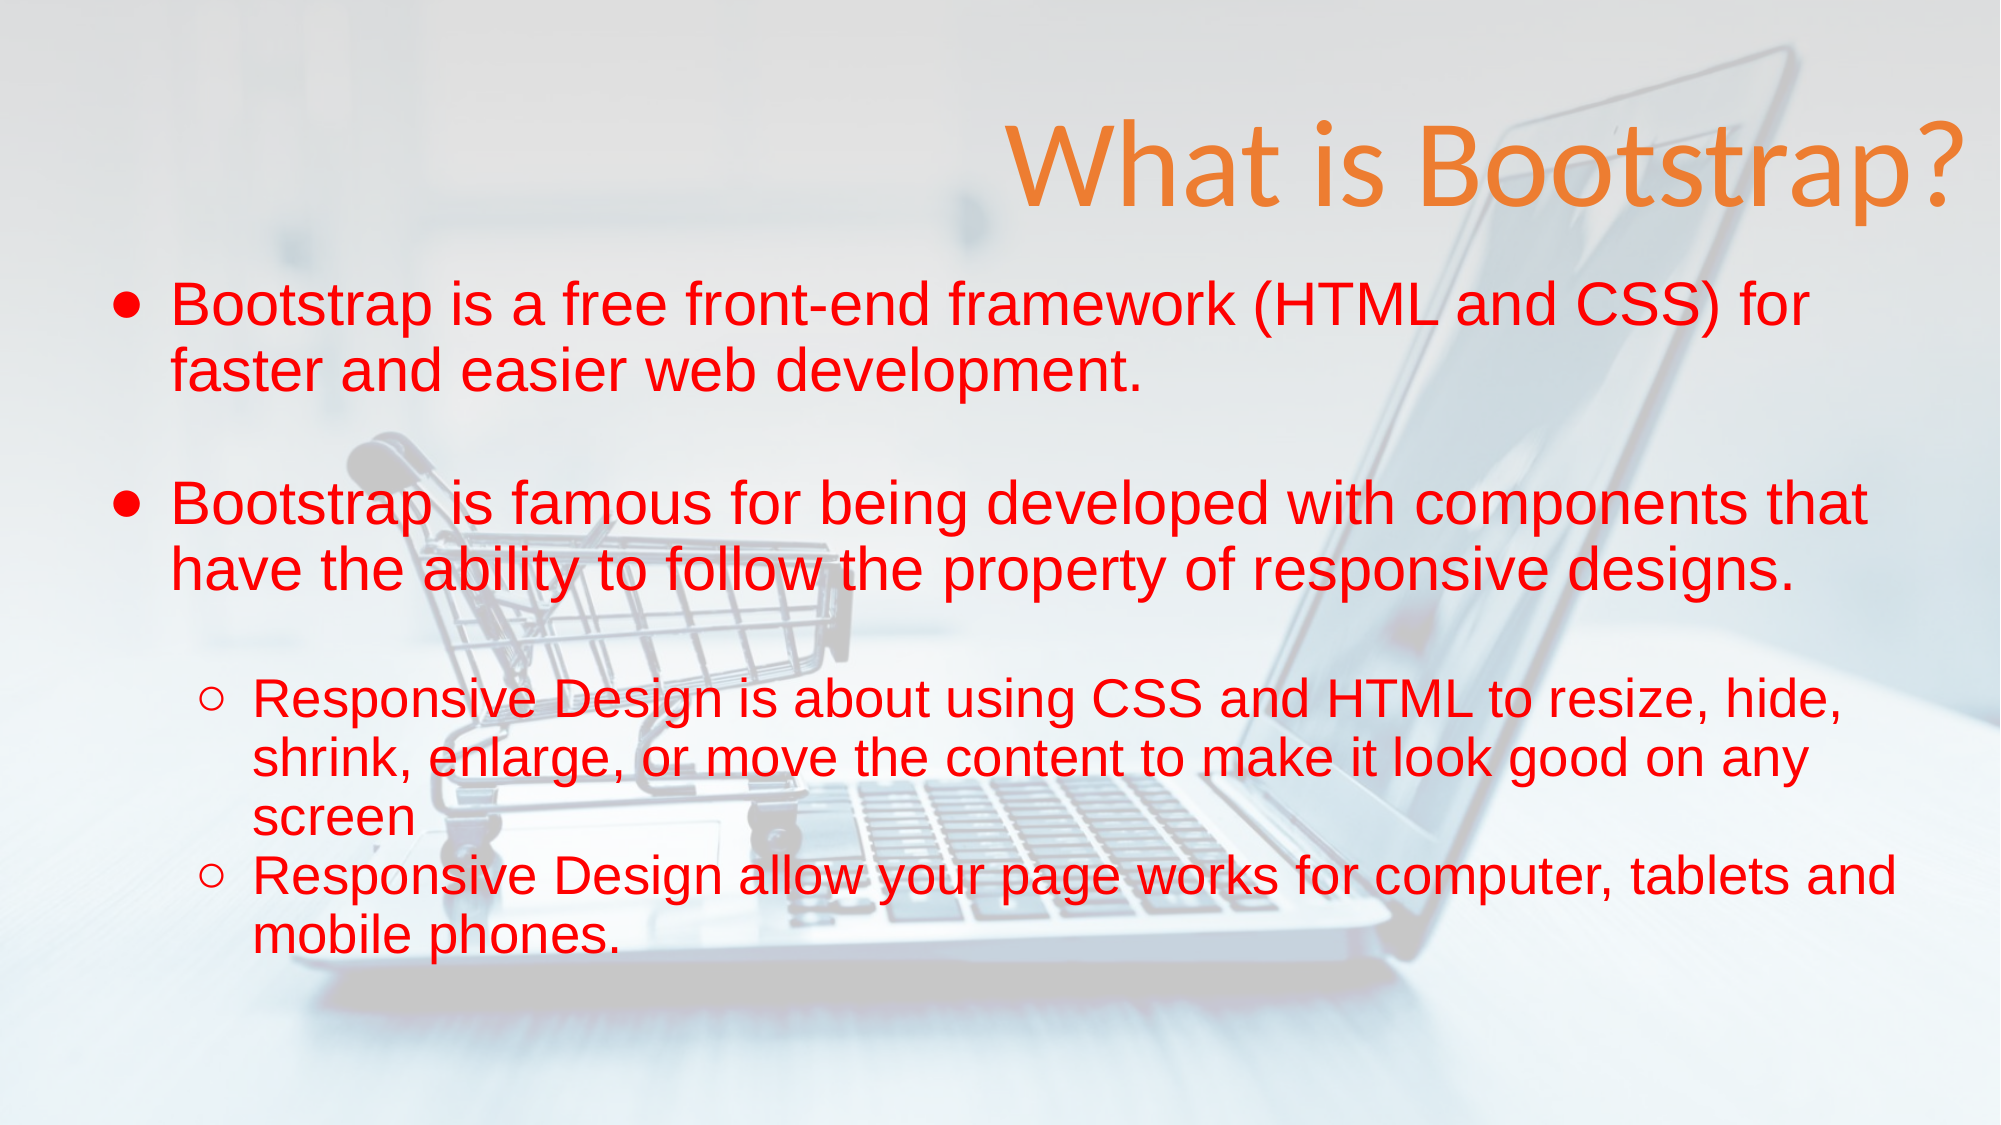

# What is Bootstrap?
Bootstrap is a free front-end framework (HTML and CSS) for faster and easier web development.

Bootstrap is famous for being developed with components that have the ability to follow the property of responsive designs.

Responsive Design is about using CSS and HTML to resize, hide, shrink, enlarge, or move the content to make it look good on any screen
Responsive Design allow your page works for computer, tablets and mobile phones.